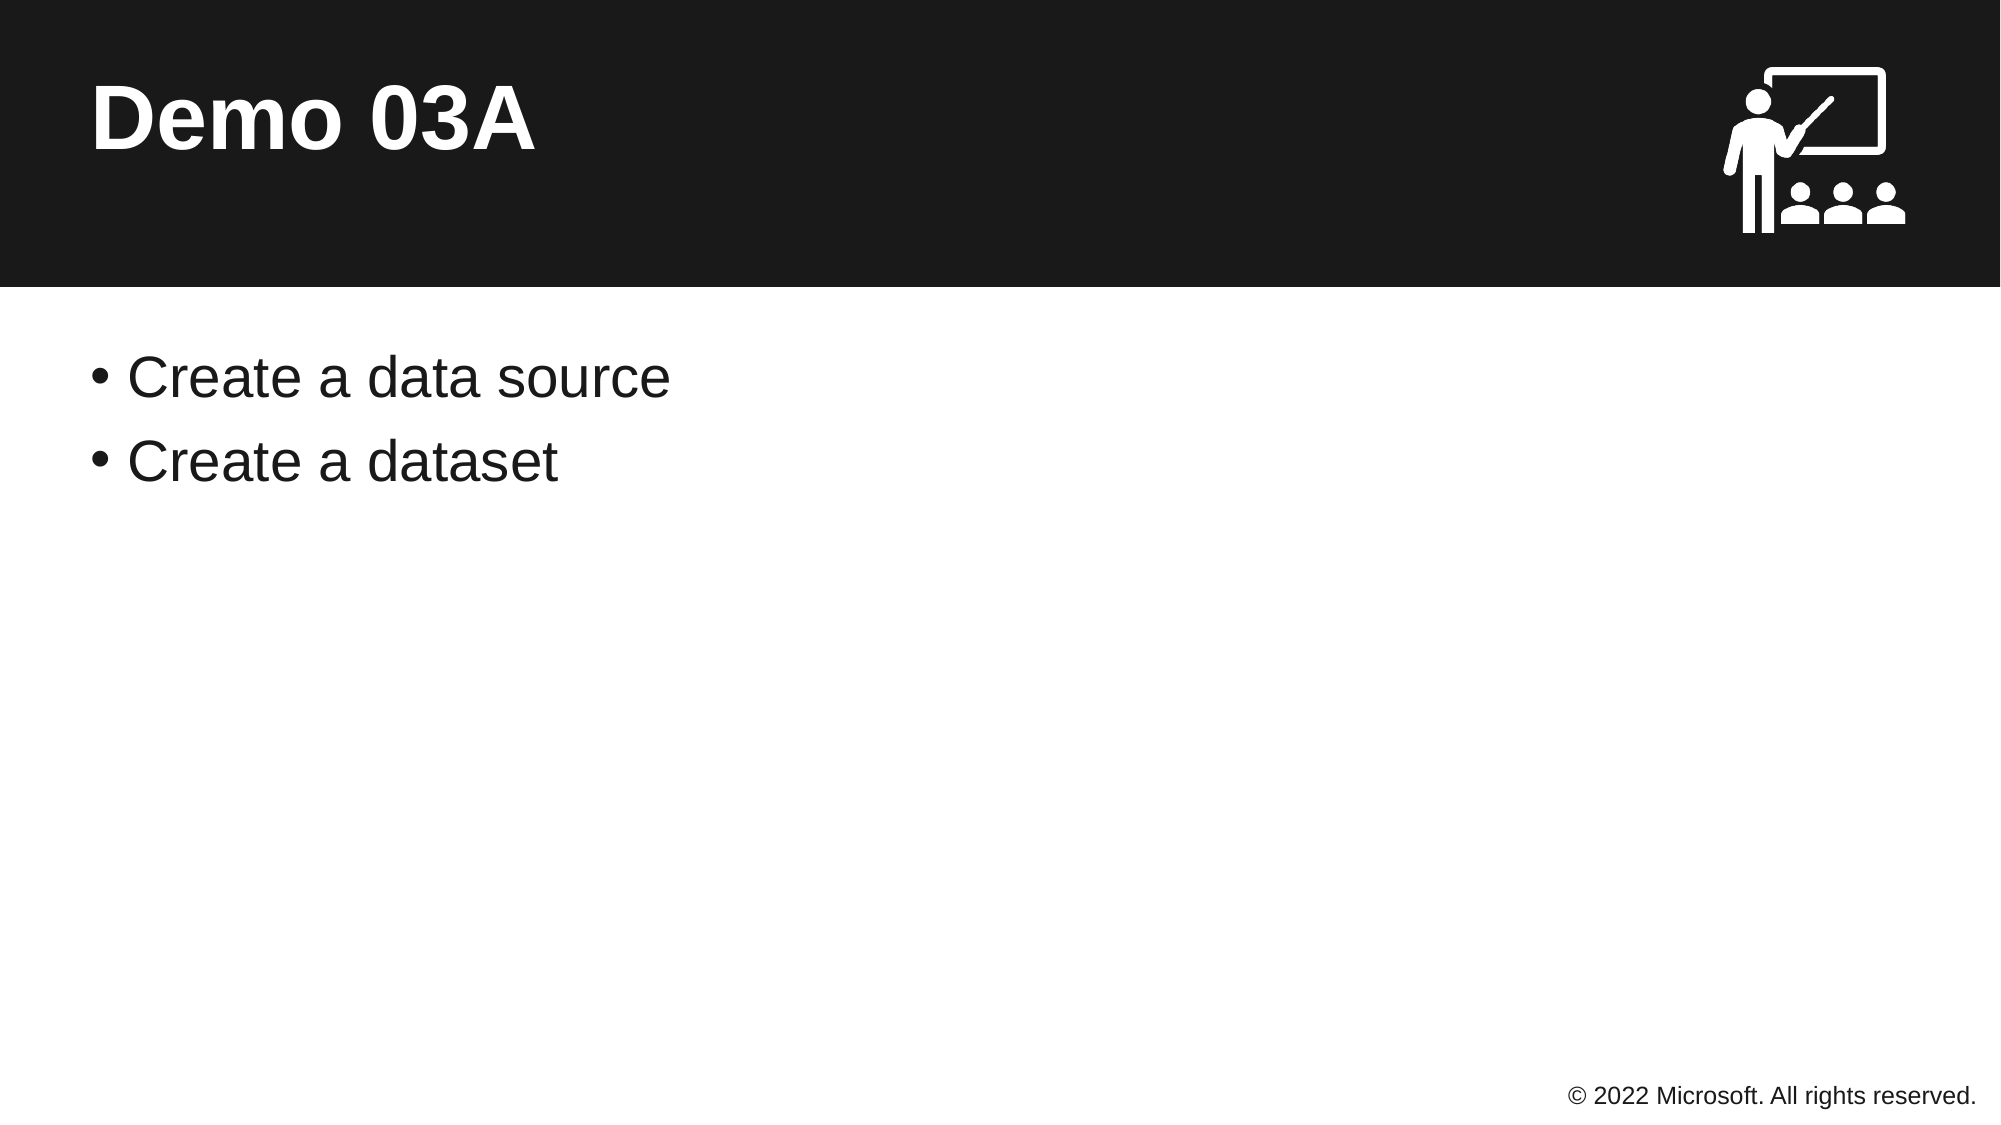

# Demo 03A
Create a data source
Create a dataset

© 2022 Microsoft. All rights reserved.